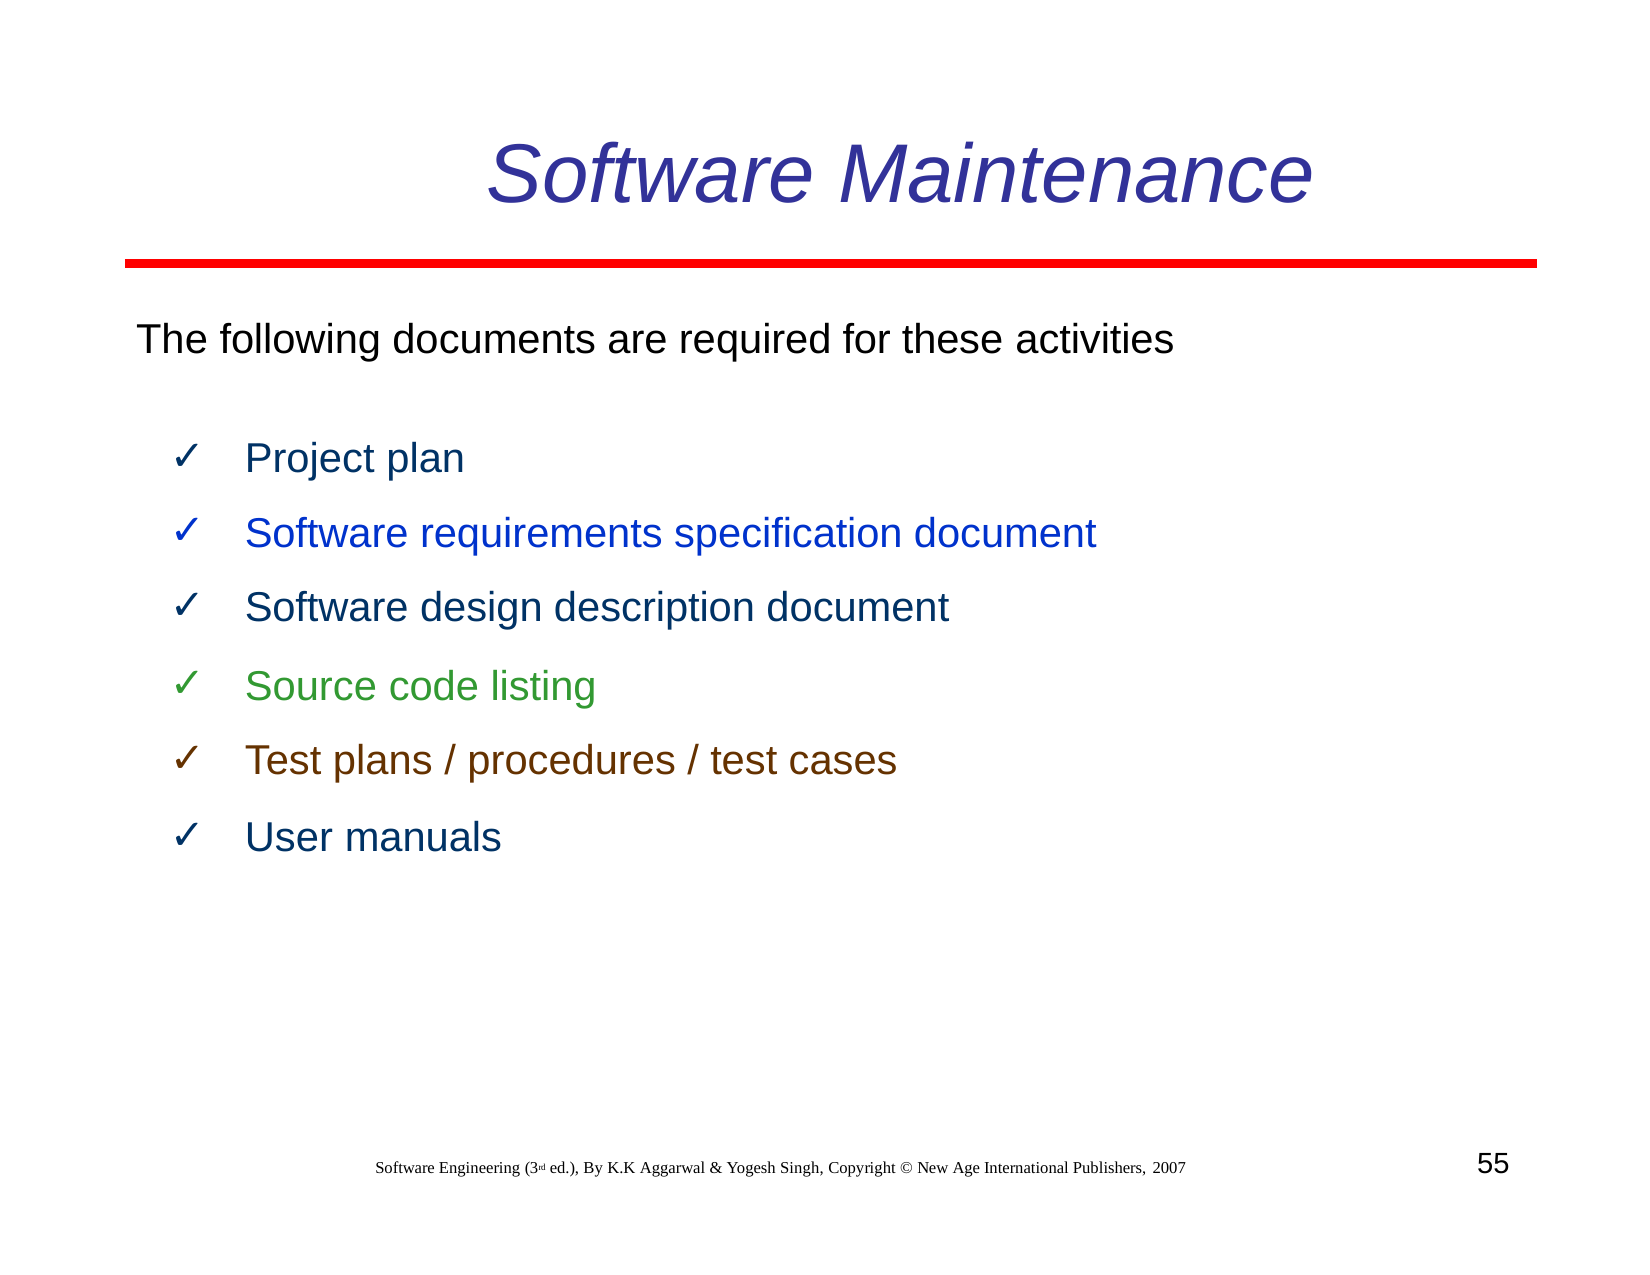

# Software Maintenance

The following documents are required for these activities

Project plan
Software requirements specification document
Software design description document
Source code listing
Test plans / procedures / test cases
User manuals
55
Software Engineering (3rd  ed.), By K.K Aggarwal & Yogesh Singh, Copyright © New Age International Publishers, 2007